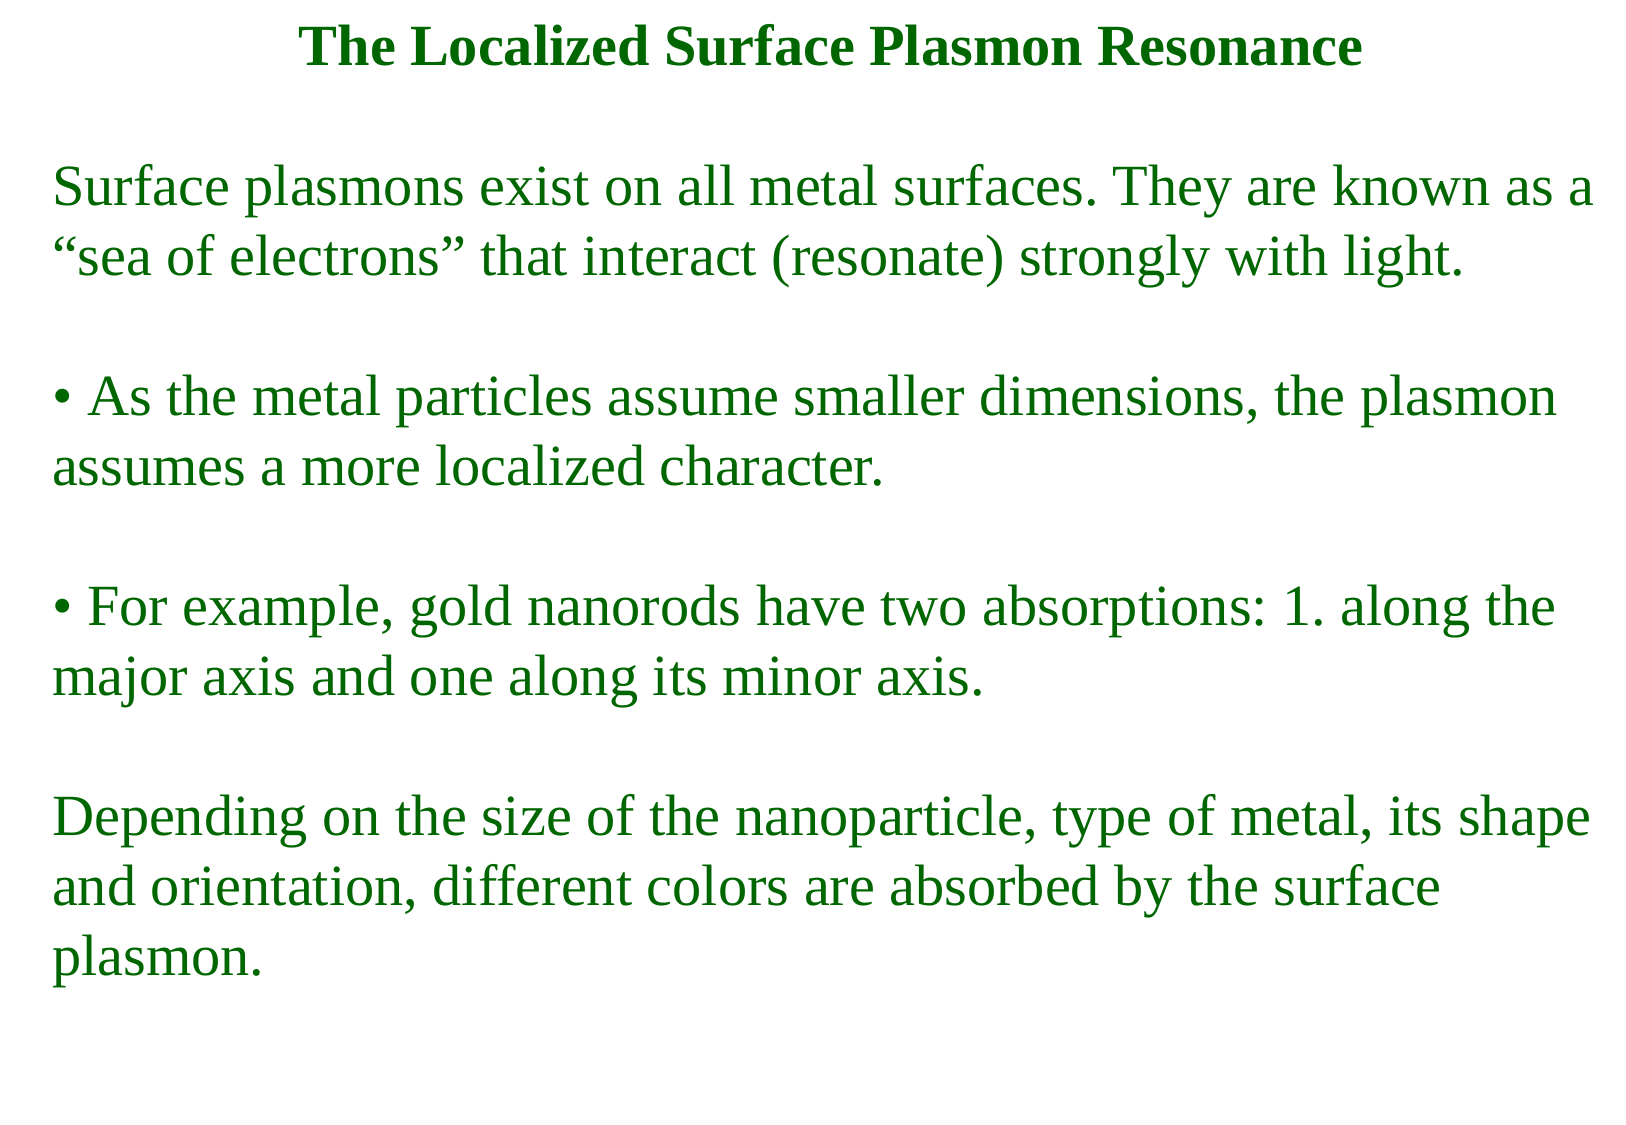

The Localized Surface Plasmon Resonance

Surface plasmons exist on all metal surfaces. They are known as a “sea of electrons” that interact (resonate) strongly with light.

• As the metal particles assume smaller dimensions, the plasmon assumes a more localized character.

• For example, gold nanorods have two absorptions: 1. along the major axis and one along its minor axis.

Depending on the size of the nanoparticle, type of metal, its shape and orientation, different colors are absorbed by the surface plasmon.

59